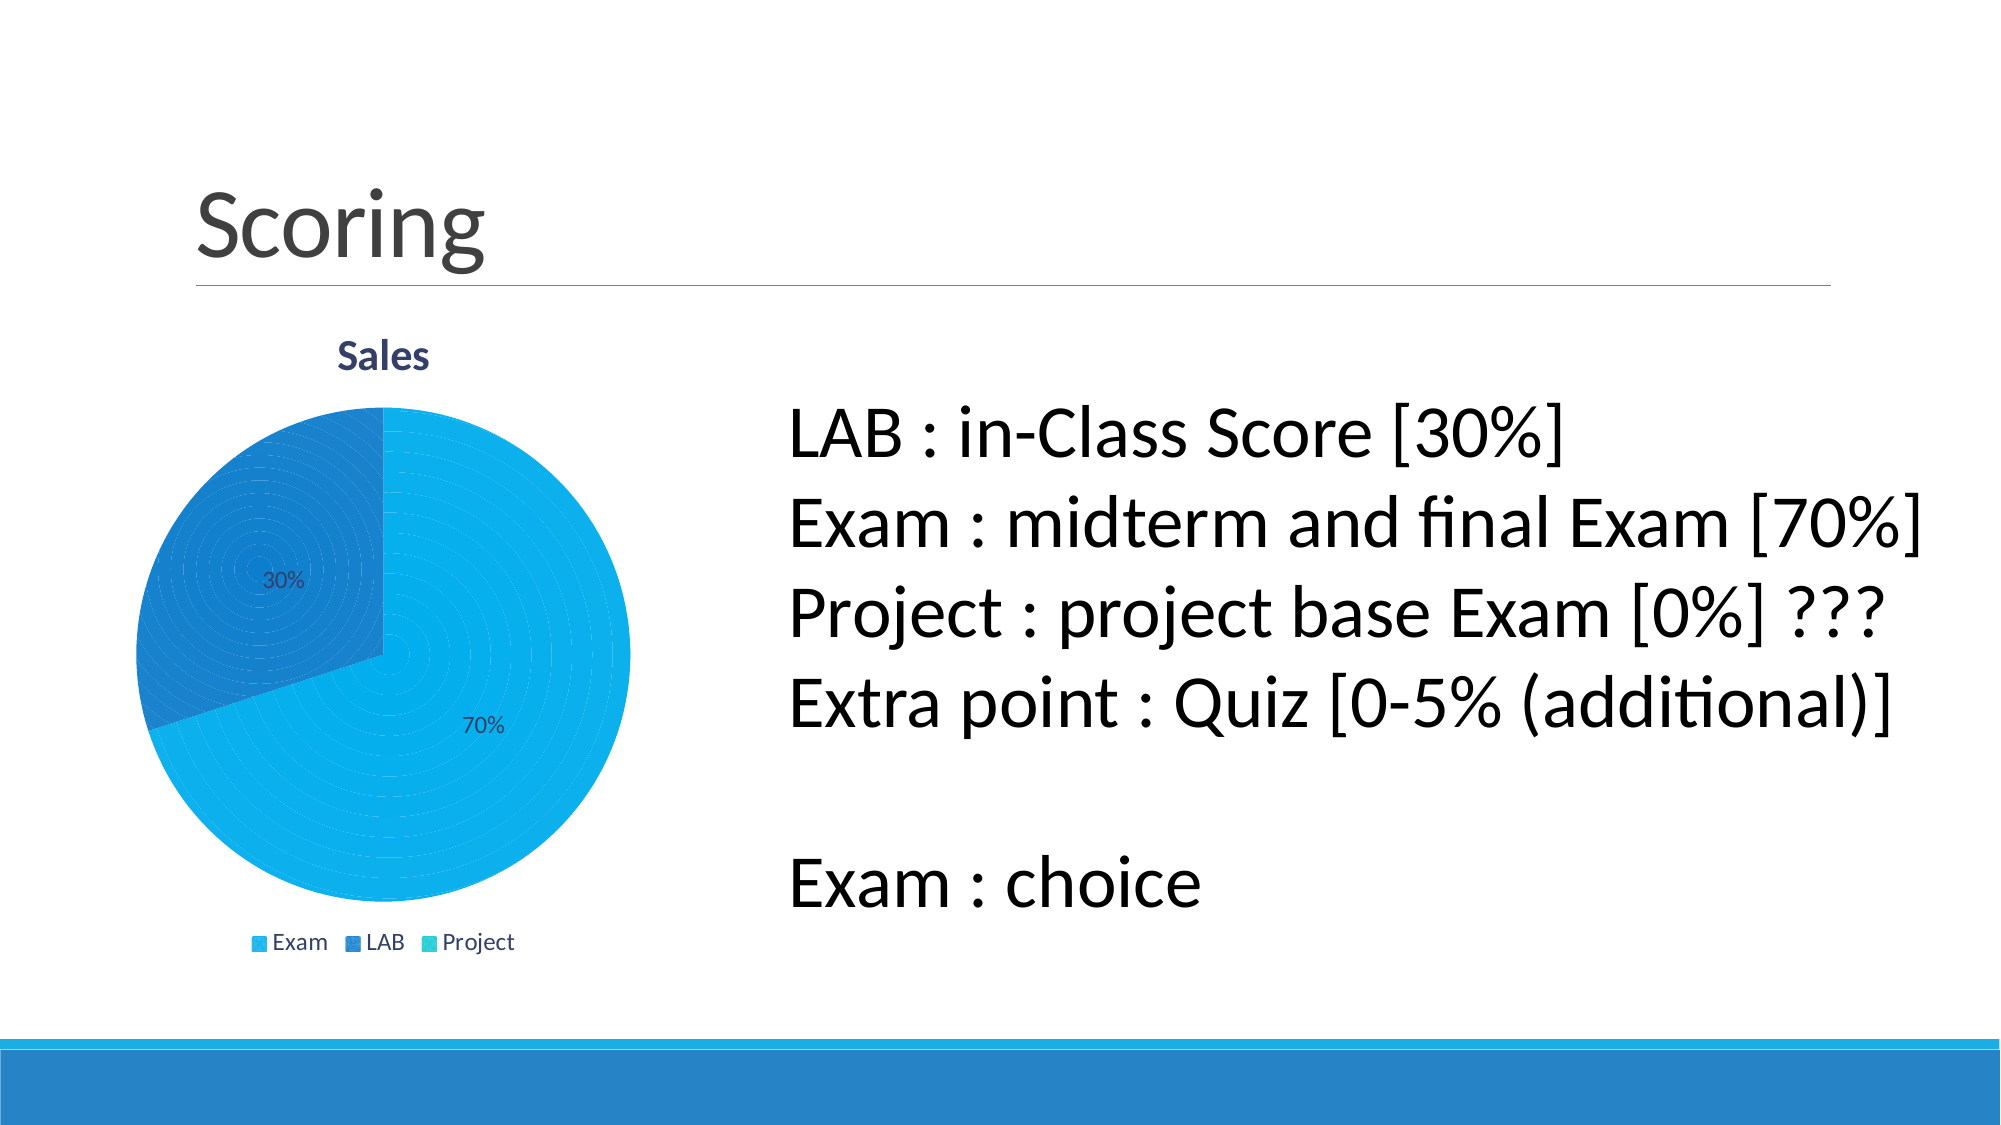

# Scoring

### Chart:

| Category | Sales |
|---|---|
| Exam | 70.0 |
| LAB | 30.0 |
| Project | 0.0 |
LAB : in-Class Score [30%]
Exam : midterm and final Exam [70%]
Project : project base Exam [0%] ???
Extra point : Quiz [0-5% (additional)]

Exam : choice